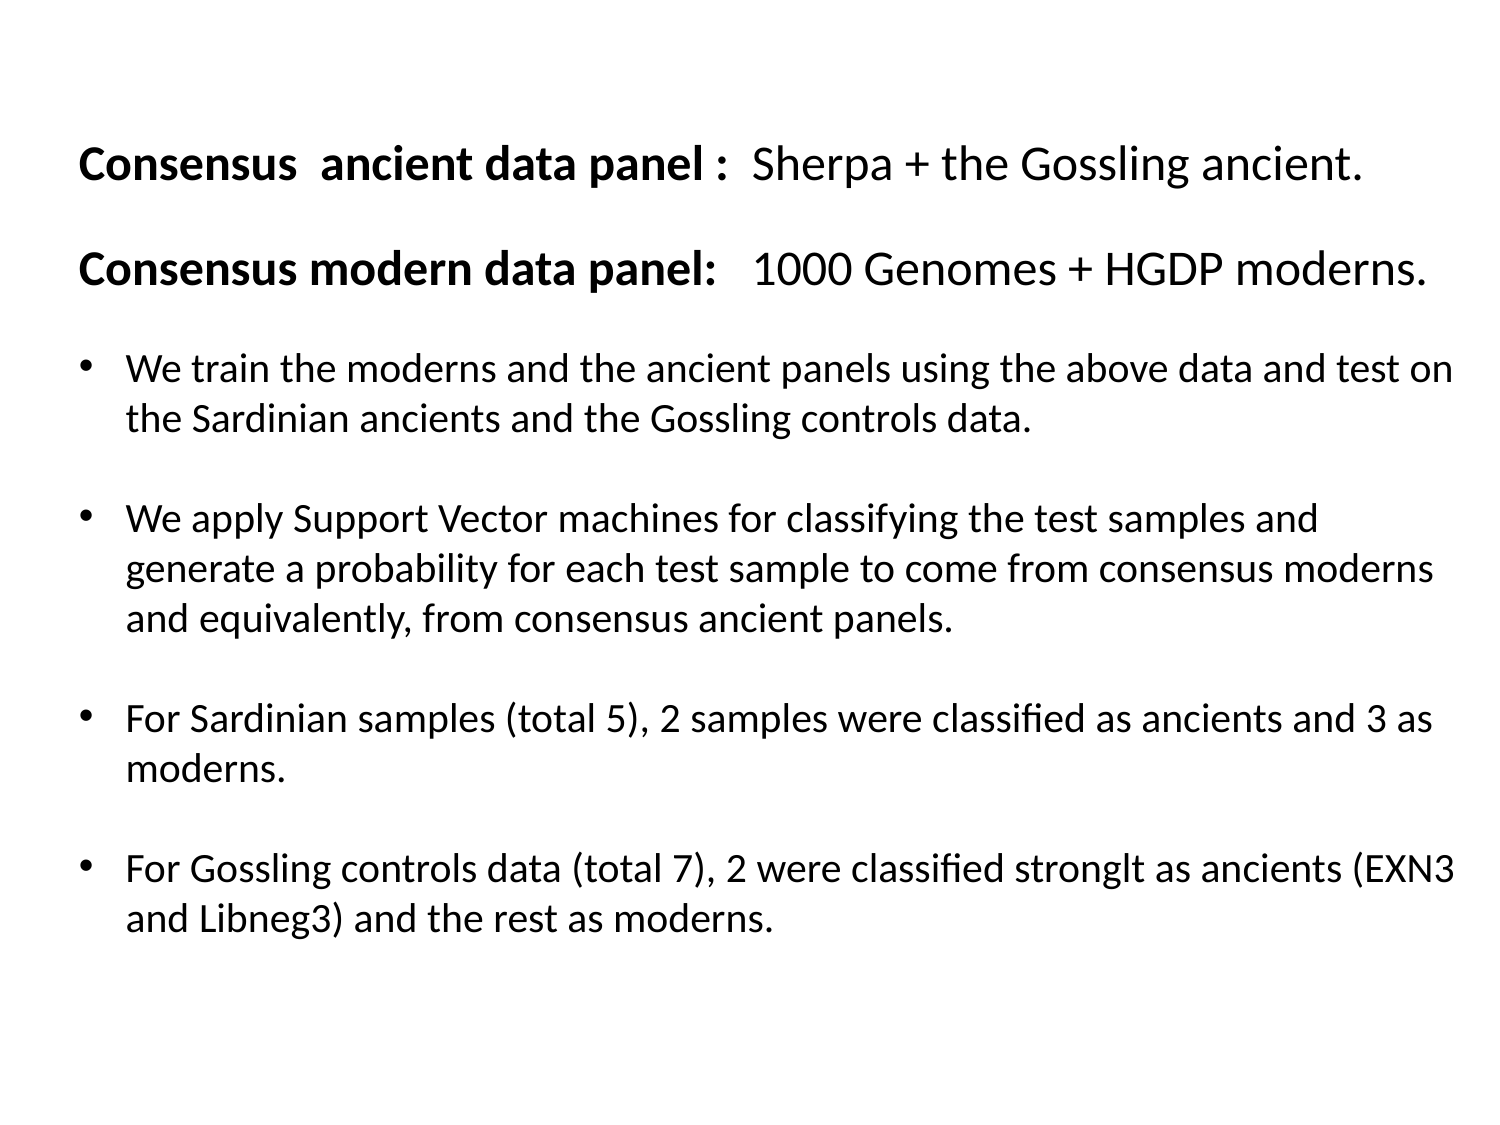

Consensus  ancient data panel :  Sherpa + the Gossling ancient.

Consensus modern data panel:   1000 Genomes + HGDP moderns.

We train the moderns and the ancient panels using the above data and test on the Sardinian ancients and the Gossling controls data.

We apply Support Vector machines for classifying the test samples and generate a probability for each test sample to come from consensus moderns and equivalently, from consensus ancient panels.

For Sardinian samples (total 5), 2 samples were classified as ancients and 3 as moderns.

For Gossling controls data (total 7), 2 were classified stronglt as ancients (EXN3 and Libneg3) and the rest as moderns.